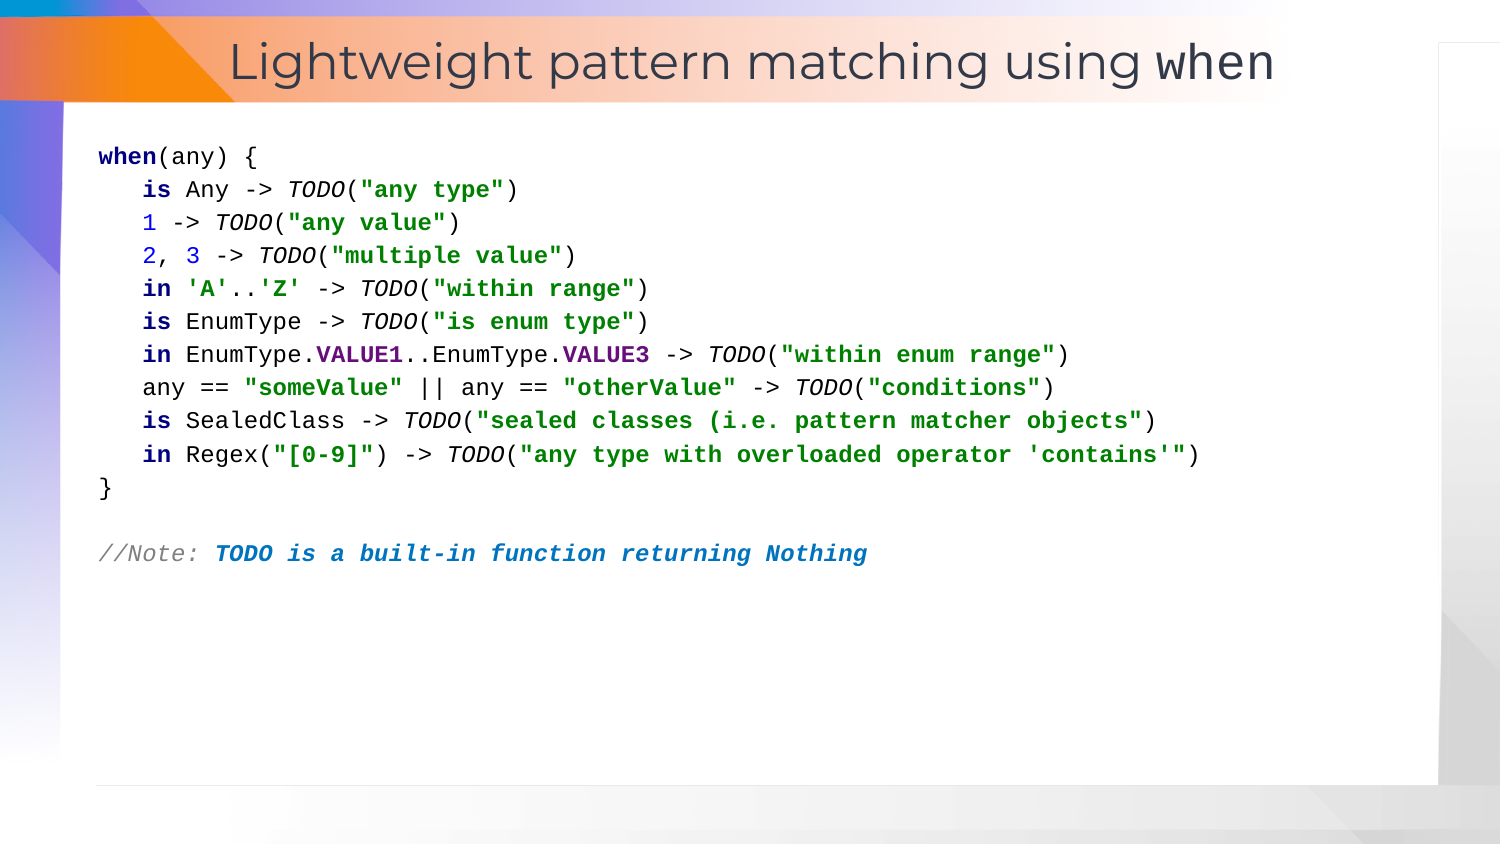

# Lightweight pattern matching using when
when(any) {
   is Any -> TODO("any type")
   1 -> TODO("any value")
   2, 3 -> TODO("multiple value")
   in 'A'..'Z' -> TODO("within range")
   is EnumType -> TODO("is enum type")
   in EnumType.VALUE1..EnumType.VALUE3 -> TODO("within enum range")
   any == "someValue" || any == "otherValue" -> TODO("conditions")
   is SealedClass -> TODO("sealed classes (i.e. pattern matcher objects")
   in Regex("[0-9]") -> TODO("any type with overloaded operator 'contains'")
}
//Note: TODO is a built-in function returning Nothing